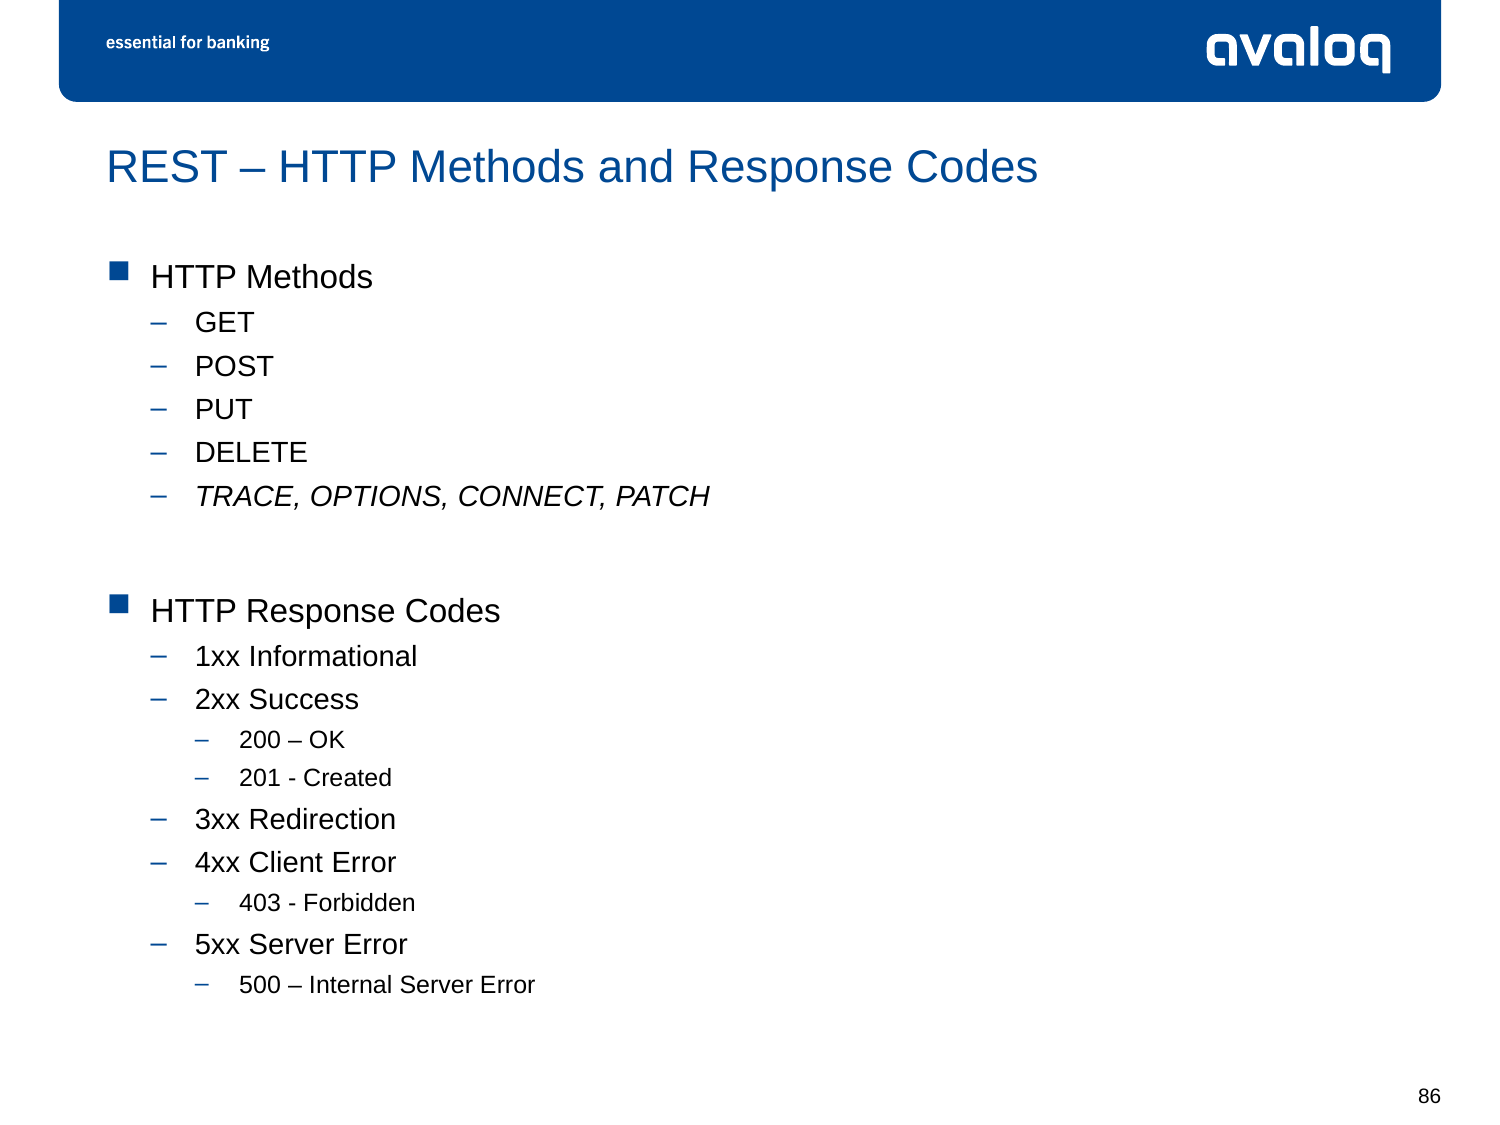

# REST – HTTP Methods and Response Codes
HTTP Methods
GET
POST
PUT
DELETE
TRACE, OPTIONS, CONNECT, PATCH

HTTP Response Codes
1xx Informational
2xx Success
200 – OK
201 - Created
3xx Redirection
4xx Client Error
403 - Forbidden
5xx Server Error
500 – Internal Server Error
86